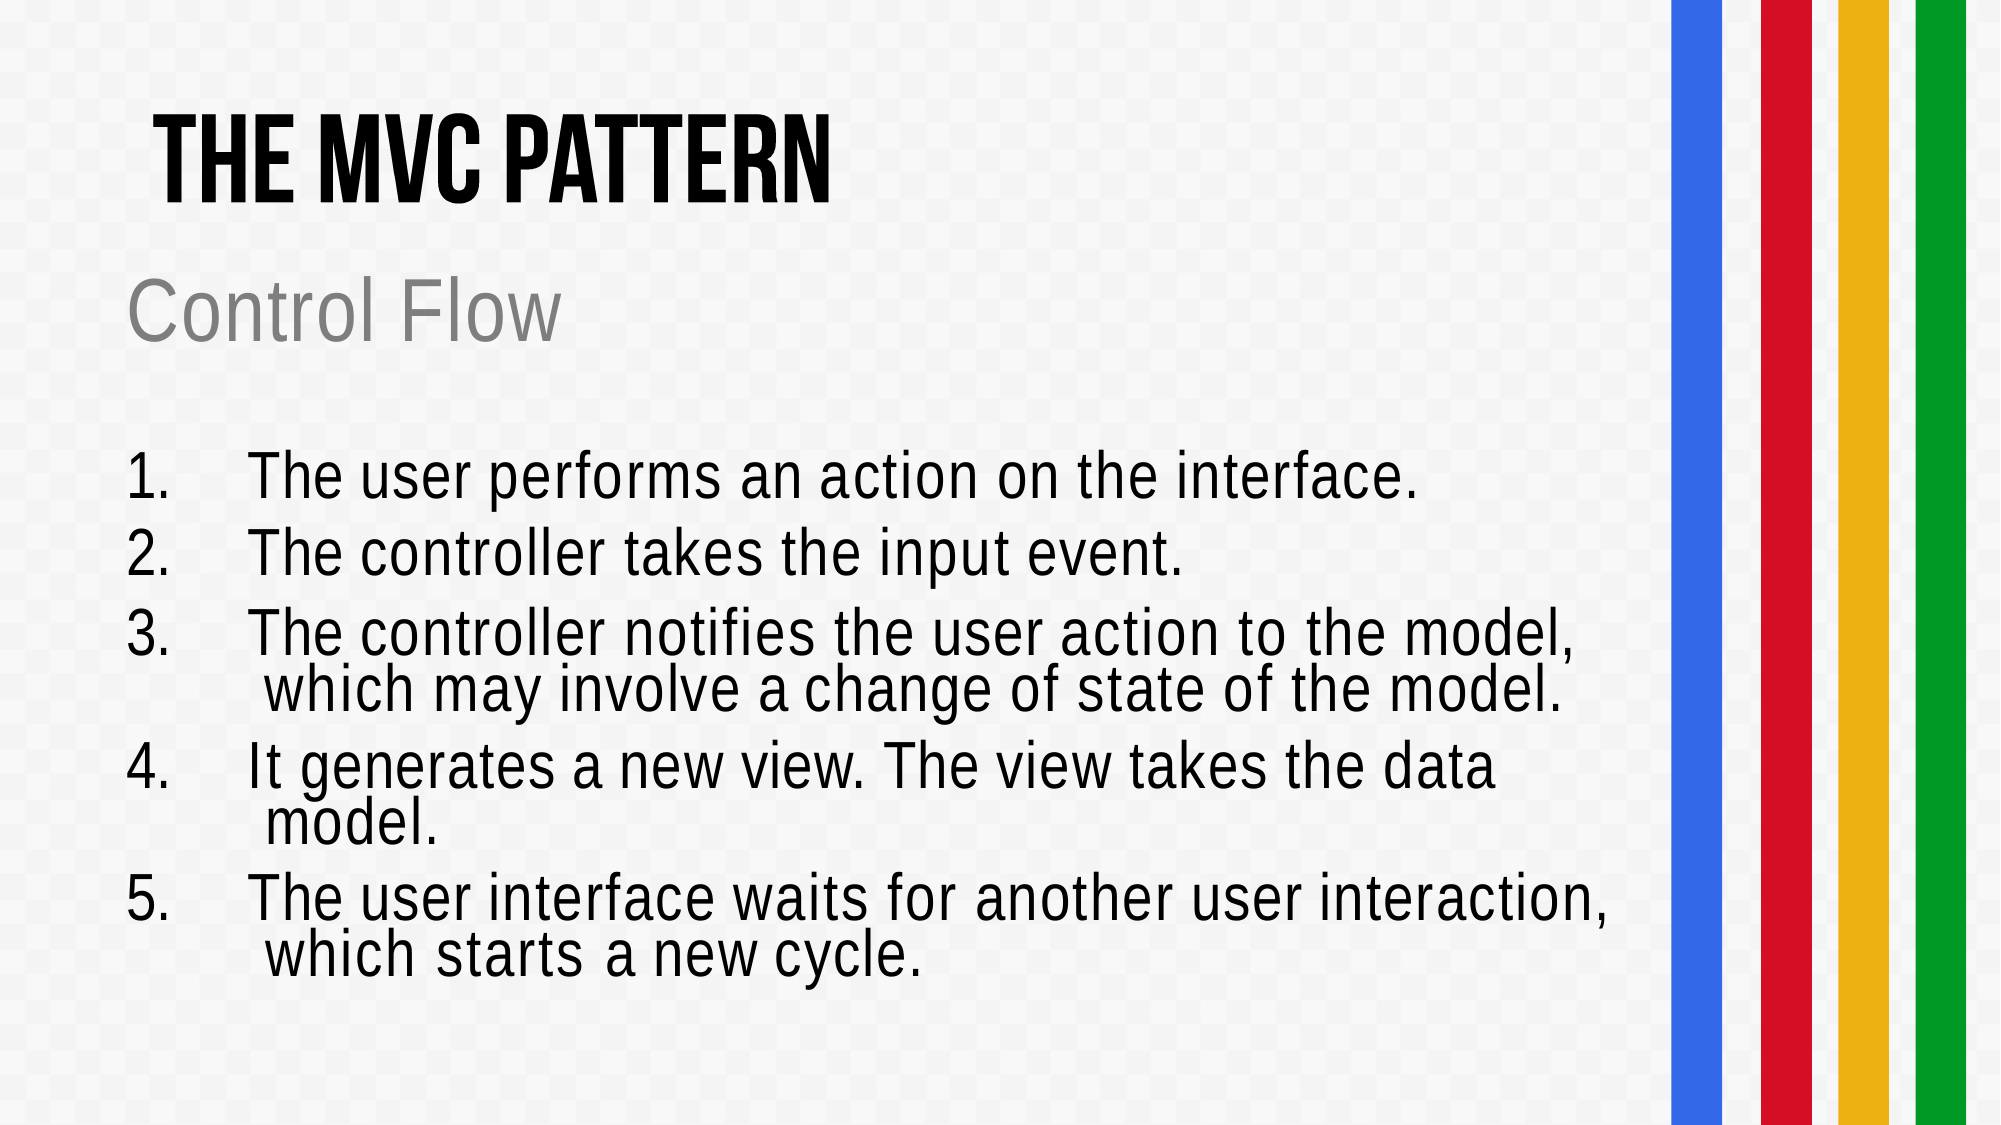

# Control Flow
The user performs an action on the interface.
The controller takes the input event.
The controller notifies the user action to the model,  which may involve a change of state of the model.
It generates a new view. The view takes the data  model.
The user interface waits for another user interaction,  which starts a new cycle.